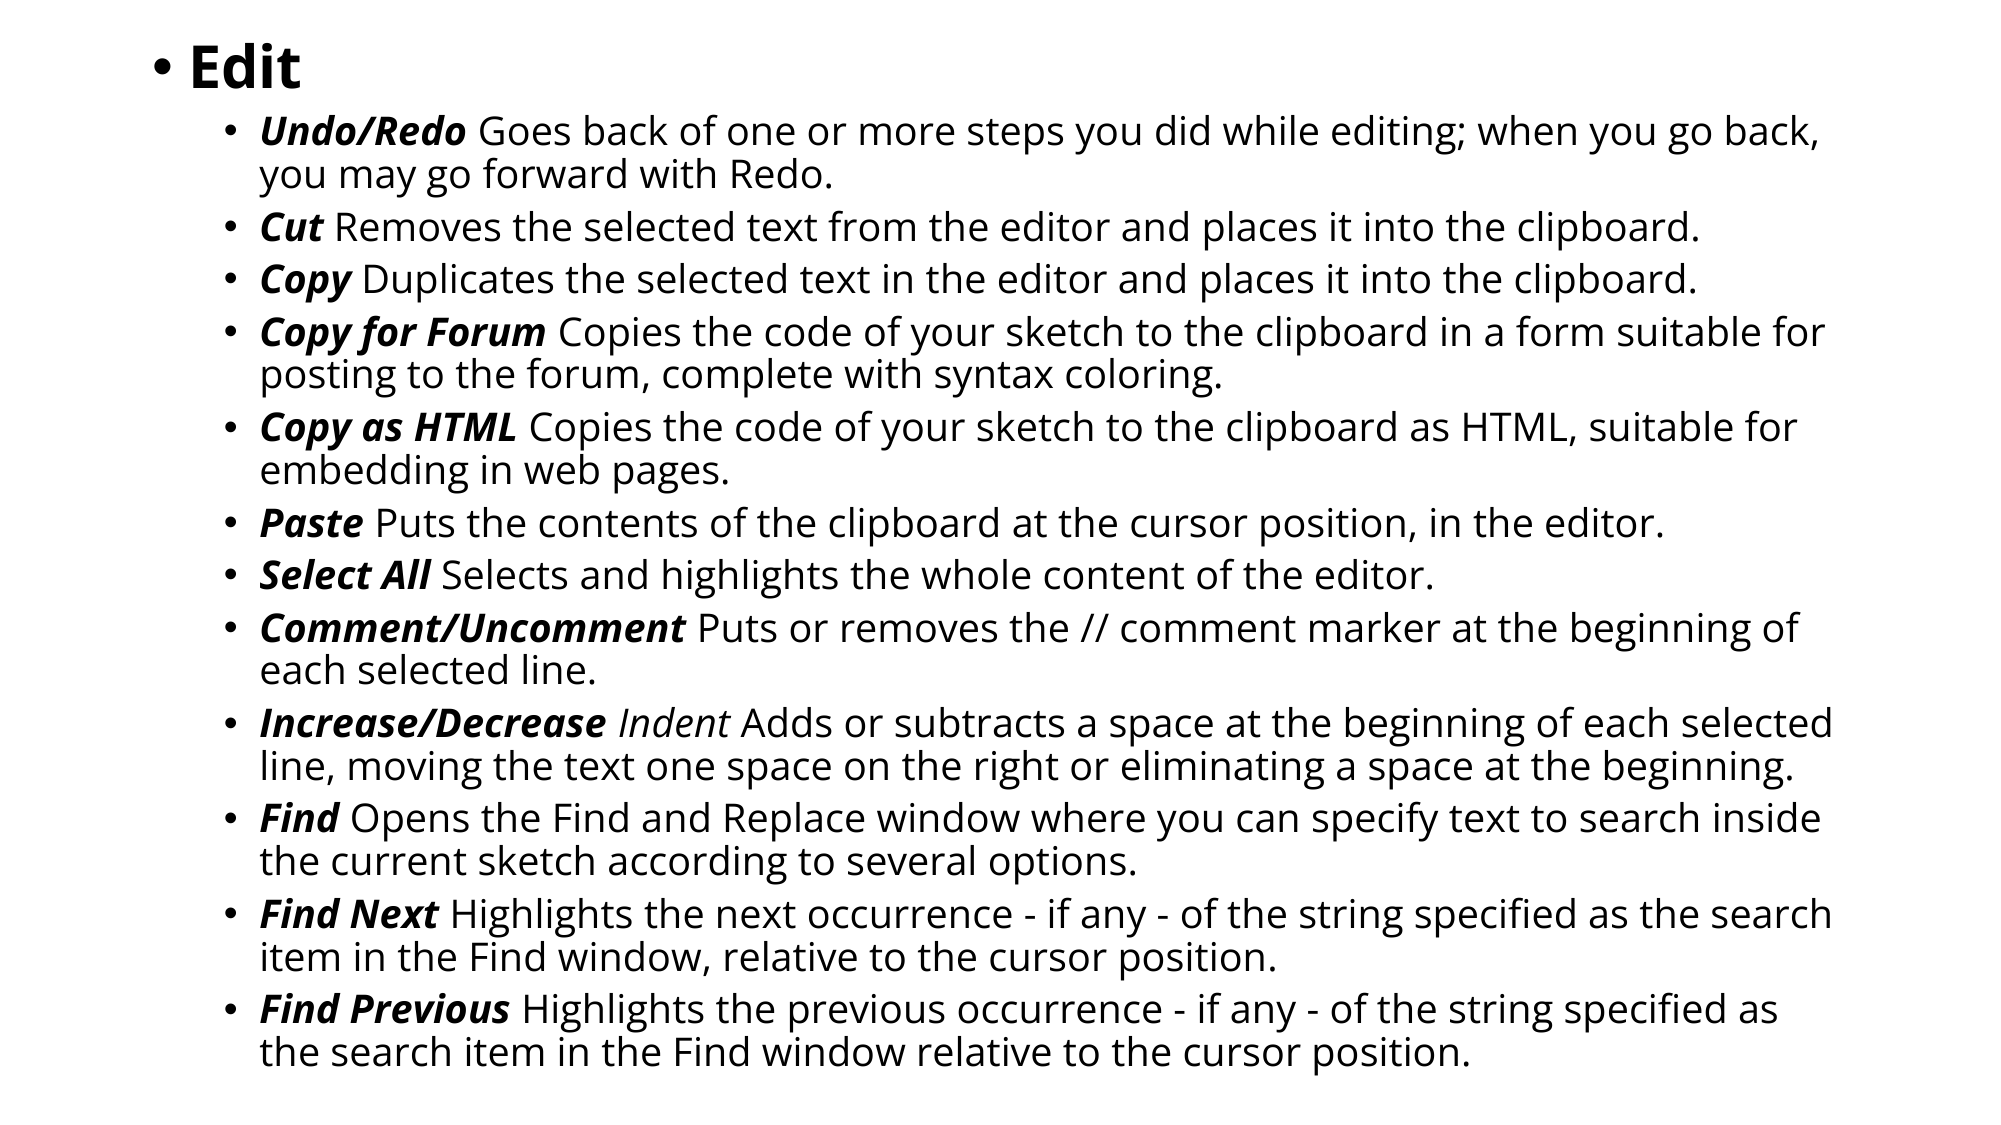

Edit
Undo/Redo Goes back of one or more steps you did while editing; when you go back, you may go forward with Redo.
Cut Removes the selected text from the editor and places it into the clipboard.
Copy Duplicates the selected text in the editor and places it into the clipboard.
Copy for Forum Copies the code of your sketch to the clipboard in a form suitable for posting to the forum, complete with syntax coloring.
Copy as HTML Copies the code of your sketch to the clipboard as HTML, suitable for embedding in web pages.
Paste Puts the contents of the clipboard at the cursor position, in the editor.
Select All Selects and highlights the whole content of the editor.
Comment/Uncomment Puts or removes the // comment marker at the beginning of each selected line.
Increase/Decrease Indent Adds or subtracts a space at the beginning of each selected line, moving the text one space on the right or eliminating a space at the beginning.
Find Opens the Find and Replace window where you can specify text to search inside the current sketch according to several options.
Find Next Highlights the next occurrence - if any - of the string specified as the search item in the Find window, relative to the cursor position.
Find Previous Highlights the previous occurrence - if any - of the string specified as the search item in the Find window relative to the cursor position.